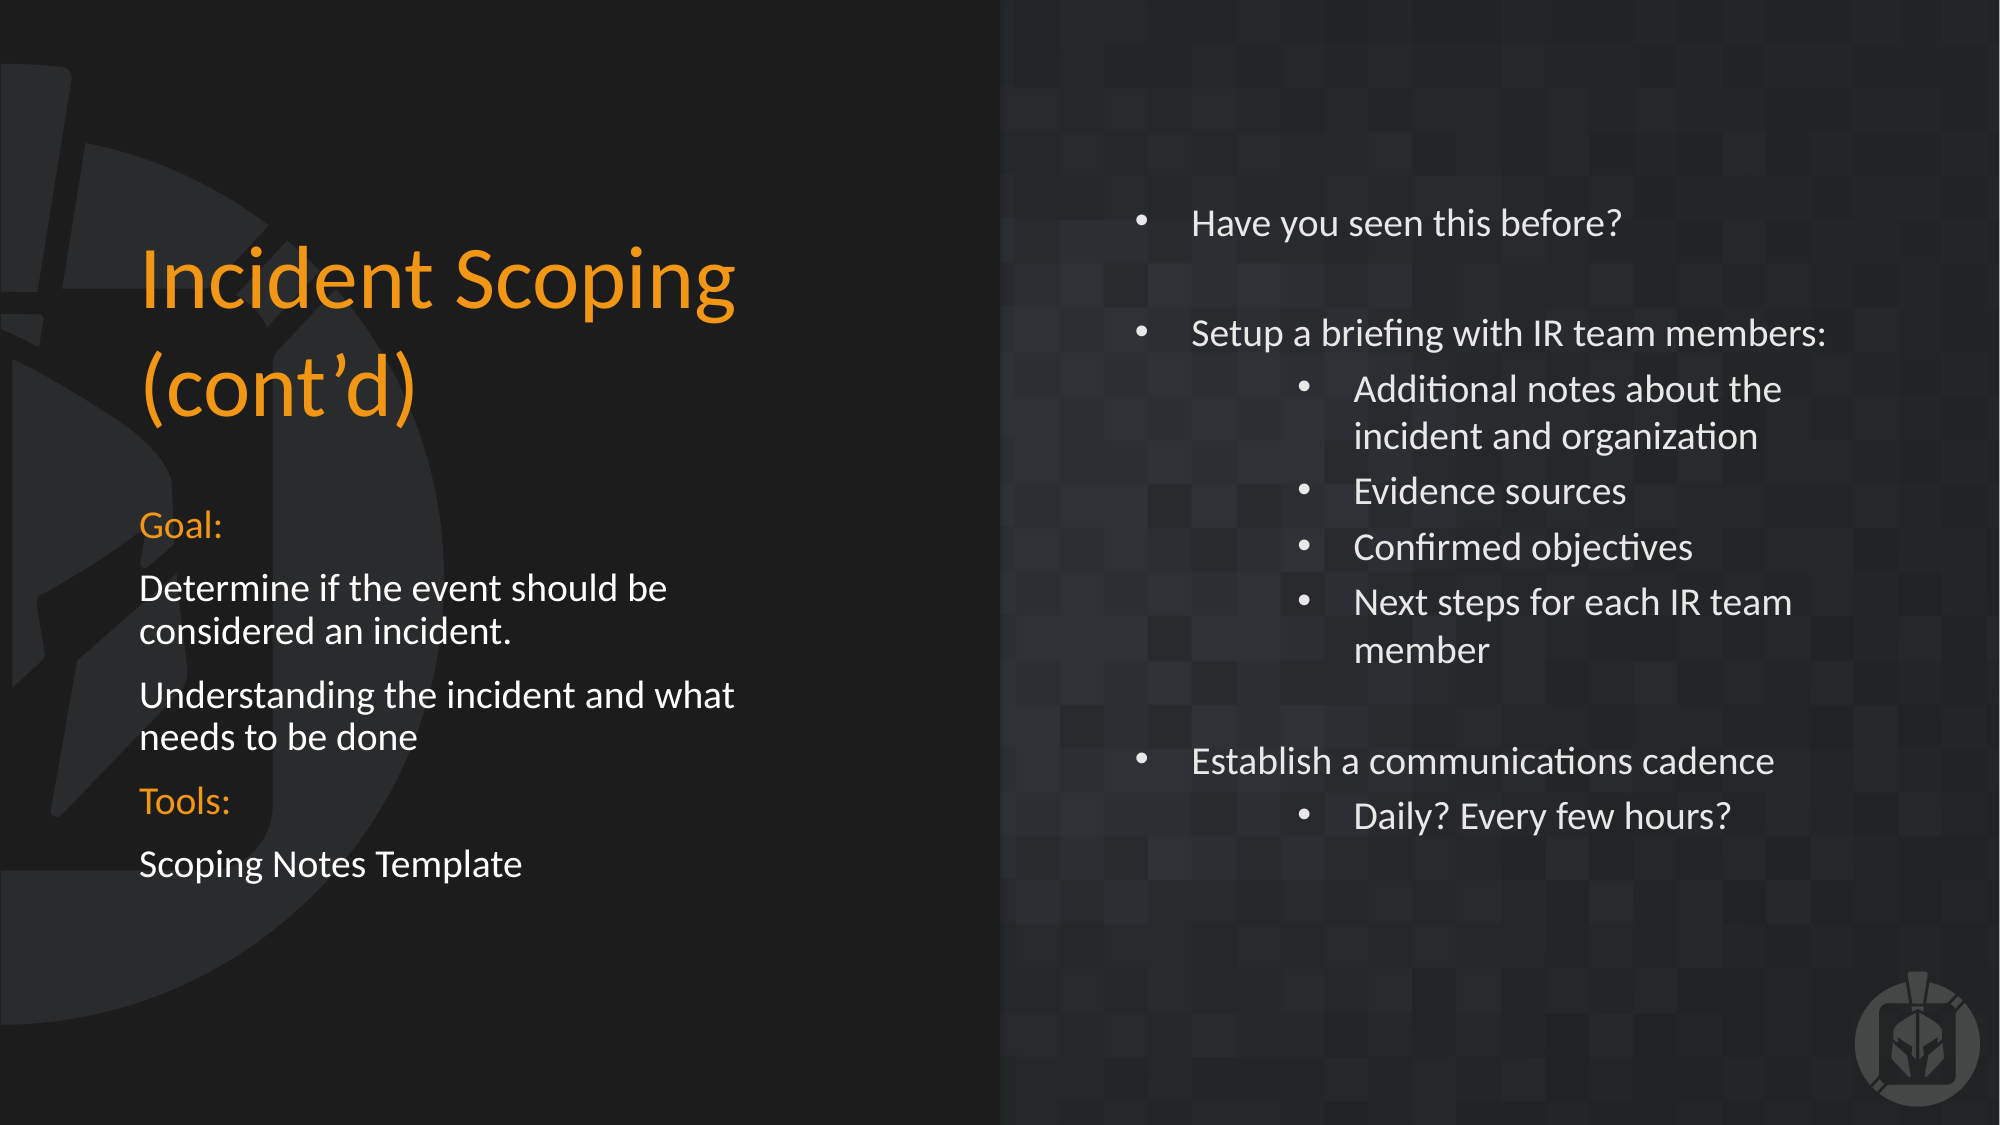

# Incident Scoping (cont’d)
Have you seen this before?

Setup a briefing with IR team members:
Additional notes about the incident and organization
Evidence sources
Confirmed objectives
Next steps for each IR team member

Establish a communications cadence
Daily? Every few hours?

Goal:
Determine if the event should be considered an incident.
Understanding the incident and what needs to be done
Tools:
Scoping Notes Template